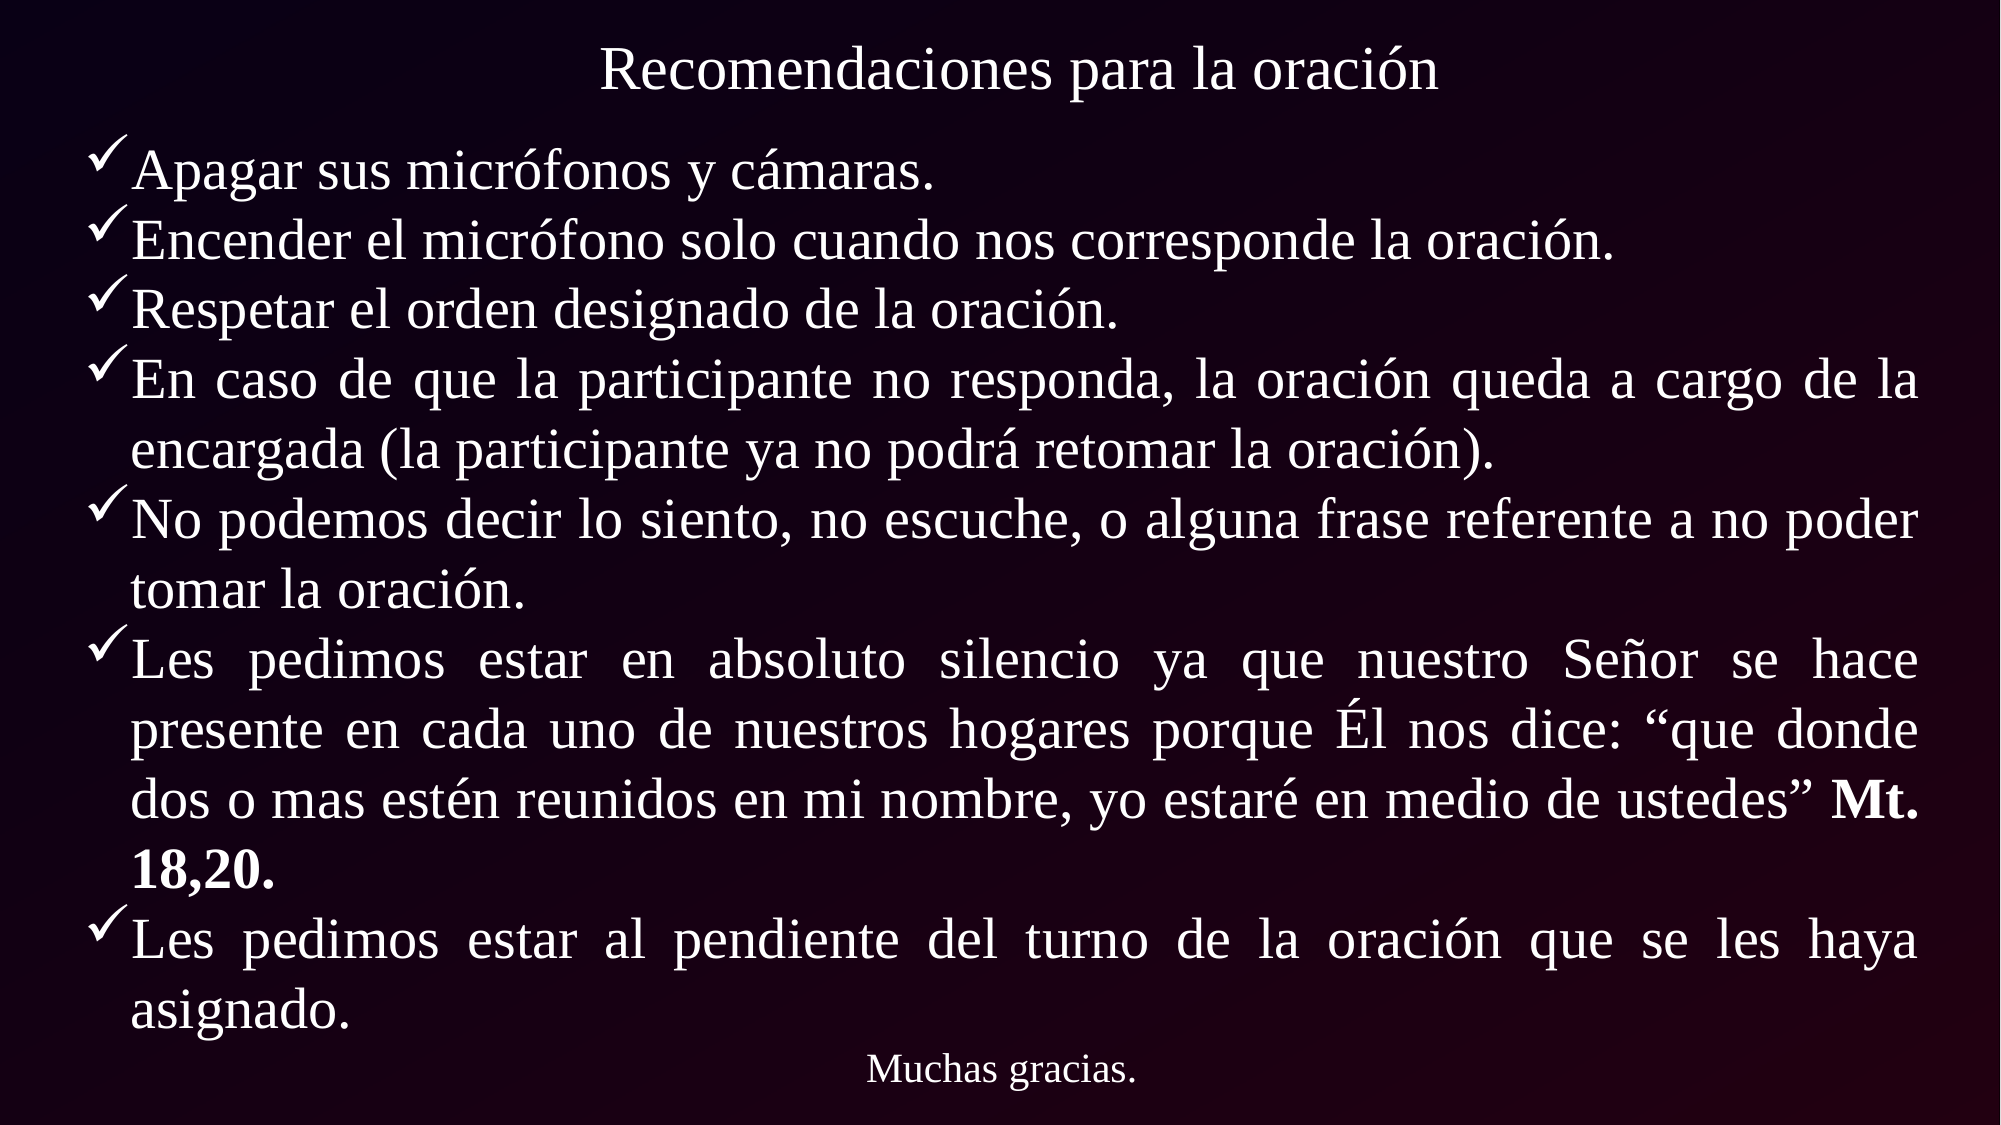

Recomendaciones para la oración
Apagar sus micrófonos y cámaras.
Encender el micrófono solo cuando nos corresponde la oración.
Respetar el orden designado de la oración.
En caso de que la participante no responda, la oración queda a cargo de la encargada (la participante ya no podrá retomar la oración).
No podemos decir lo siento, no escuche, o alguna frase referente a no poder tomar la oración.
Les pedimos estar en absoluto silencio ya que nuestro Señor se hace presente en cada uno de nuestros hogares porque Él nos dice: “que donde dos o mas estén reunidos en mi nombre, yo estaré en medio de ustedes” Mt. 18,20.
Les pedimos estar al pendiente del turno de la oración que se les haya asignado.
Muchas gracias.